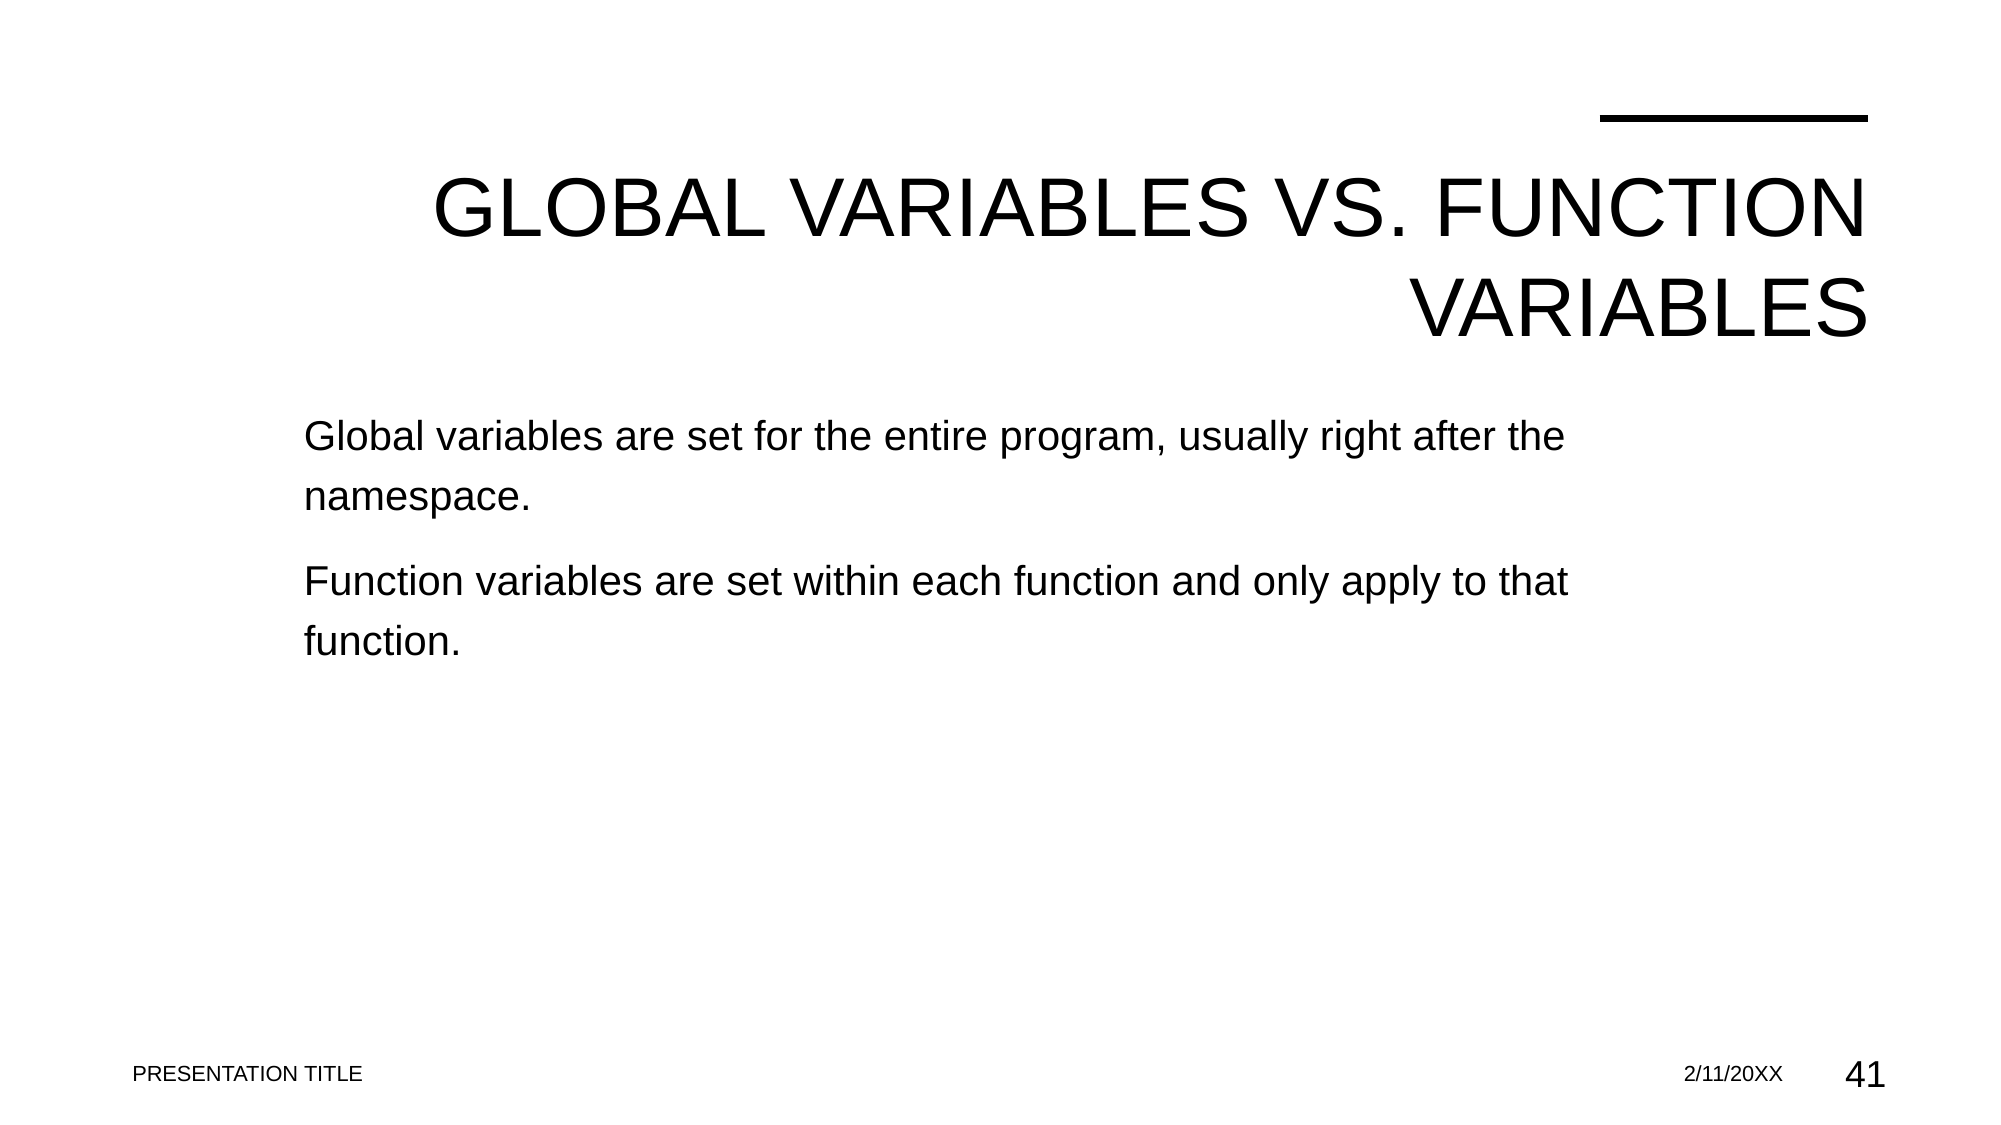

# Global Variables vs. Function Variables
Global variables are set for the entire program, usually right after the namespace.
Function variables are set within each function and only apply to that function.

PRESENTATION TITLE
2/11/20XX
41